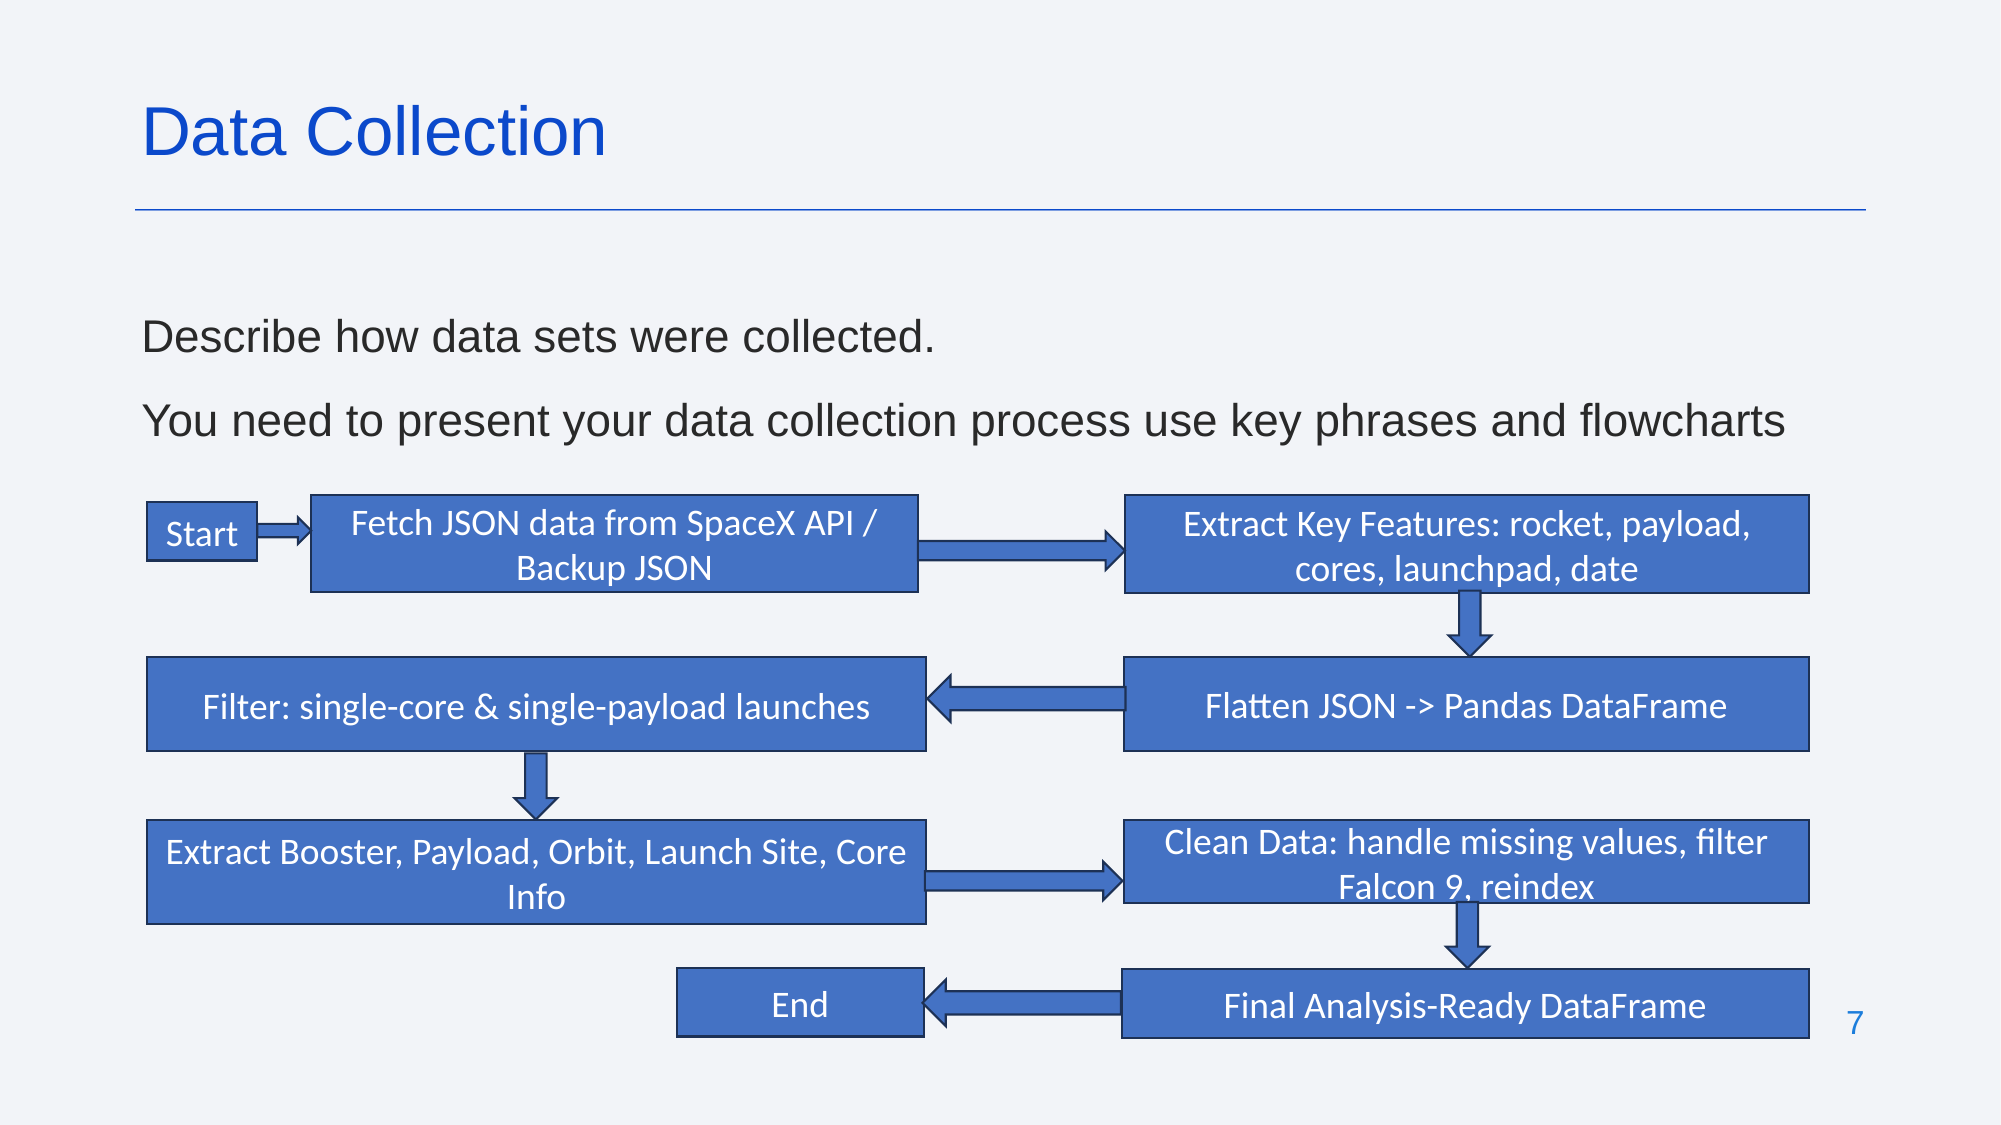

Data Collection
Describe how data sets were collected.
You need to present your data collection process use key phrases and flowcharts

Extract Key Features: rocket, payload, cores, launchpad, date
Fetch JSON data from SpaceX API / Backup JSON
Start

Flatten JSON -> Pandas DataFrame
Filter: single-core & single-payload launches

Extract Booster, Payload, Orbit, Launch Site, Core Info
Clean Data: handle missing values, filter Falcon 9, reindex

End
Final Analysis-Ready DataFrame

7